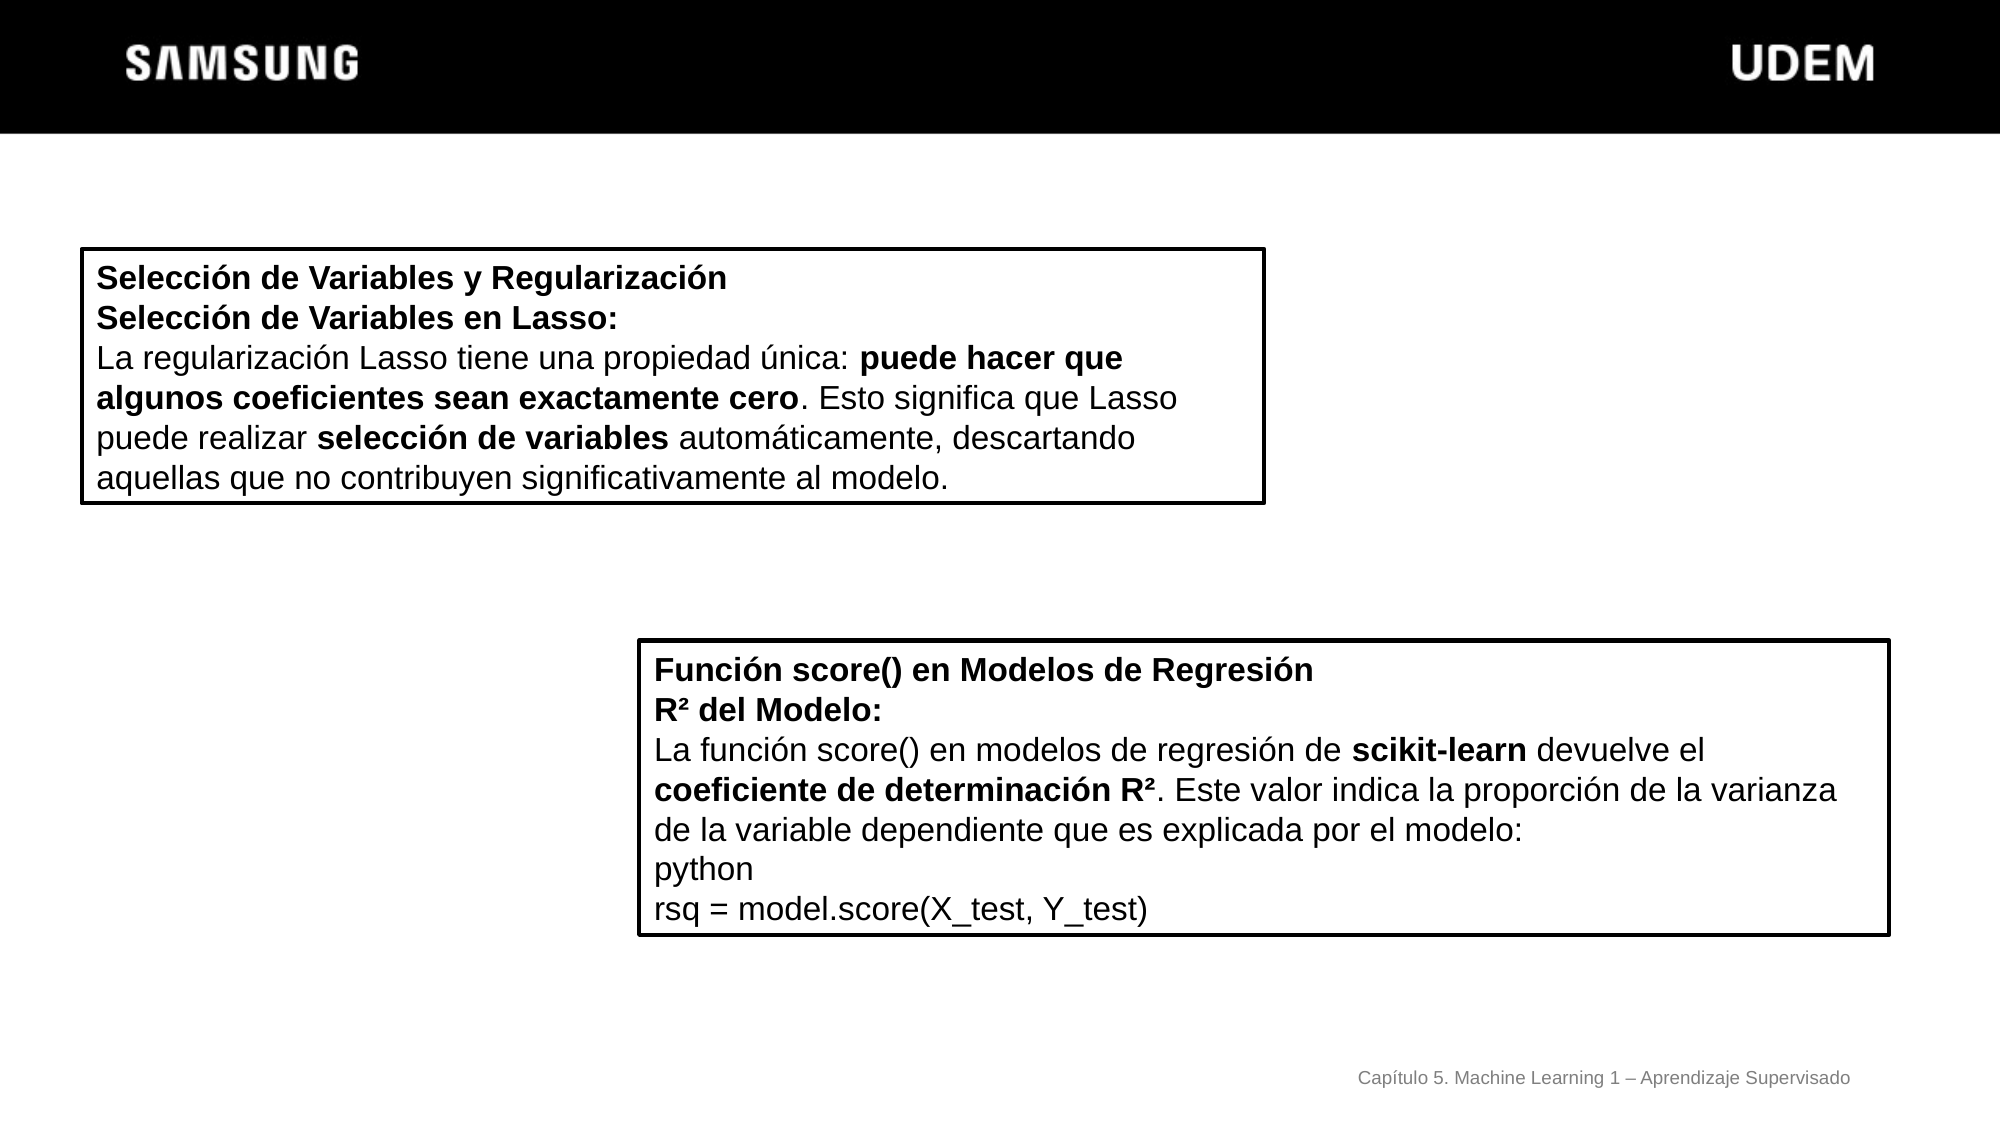

Selección de Variables y Regularización
Selección de Variables en Lasso:
La regularización Lasso tiene una propiedad única: puede hacer que algunos coeficientes sean exactamente cero. Esto significa que Lasso puede realizar selección de variables automáticamente, descartando aquellas que no contribuyen significativamente al modelo.
Función score() en Modelos de Regresión
R² del Modelo:
La función score() en modelos de regresión de scikit-learn devuelve el coeficiente de determinación R². Este valor indica la proporción de la varianza de la variable dependiente que es explicada por el modelo:
python
rsq = model.score(X_test, Y_test)